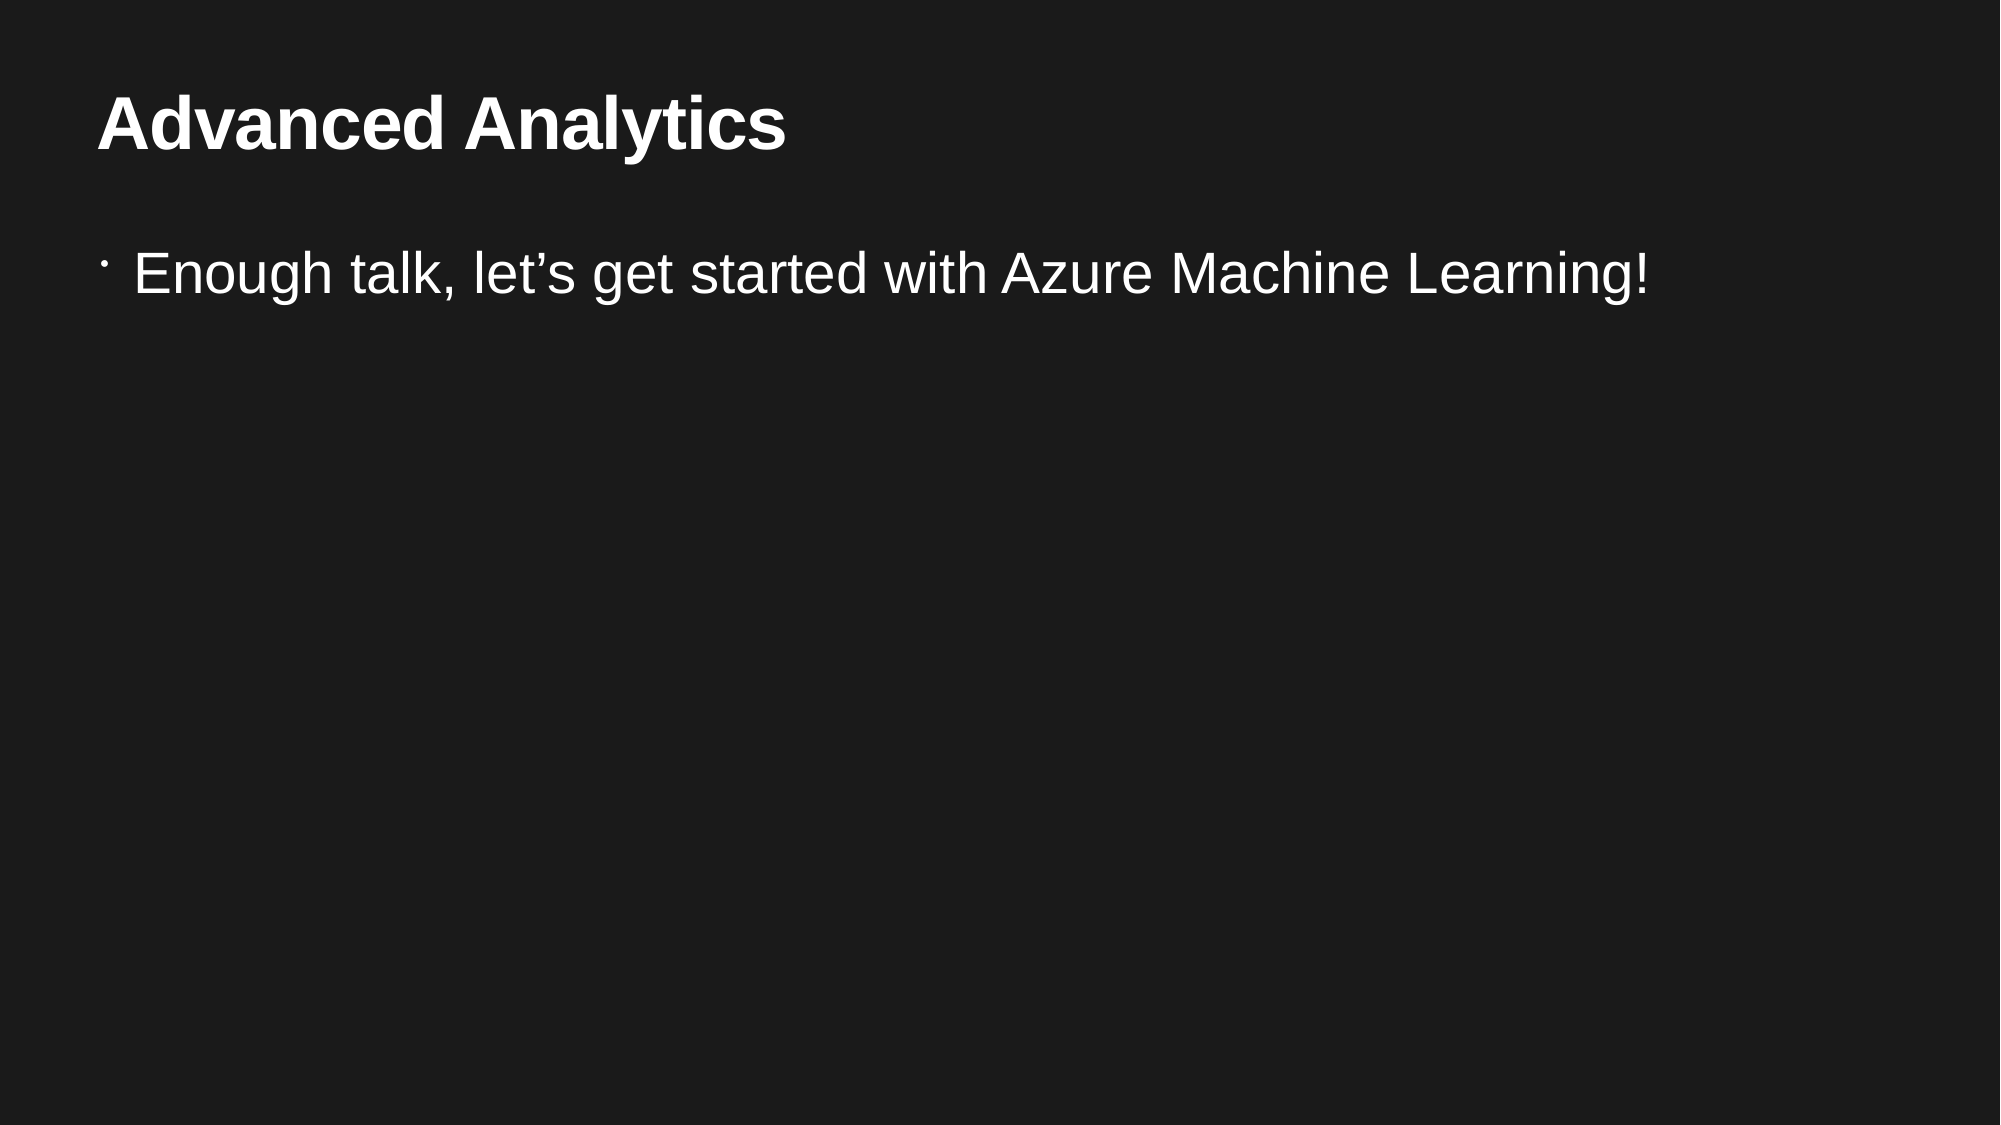

# Advanced Analytics
Enough talk, let’s get started with Azure Machine Learning!